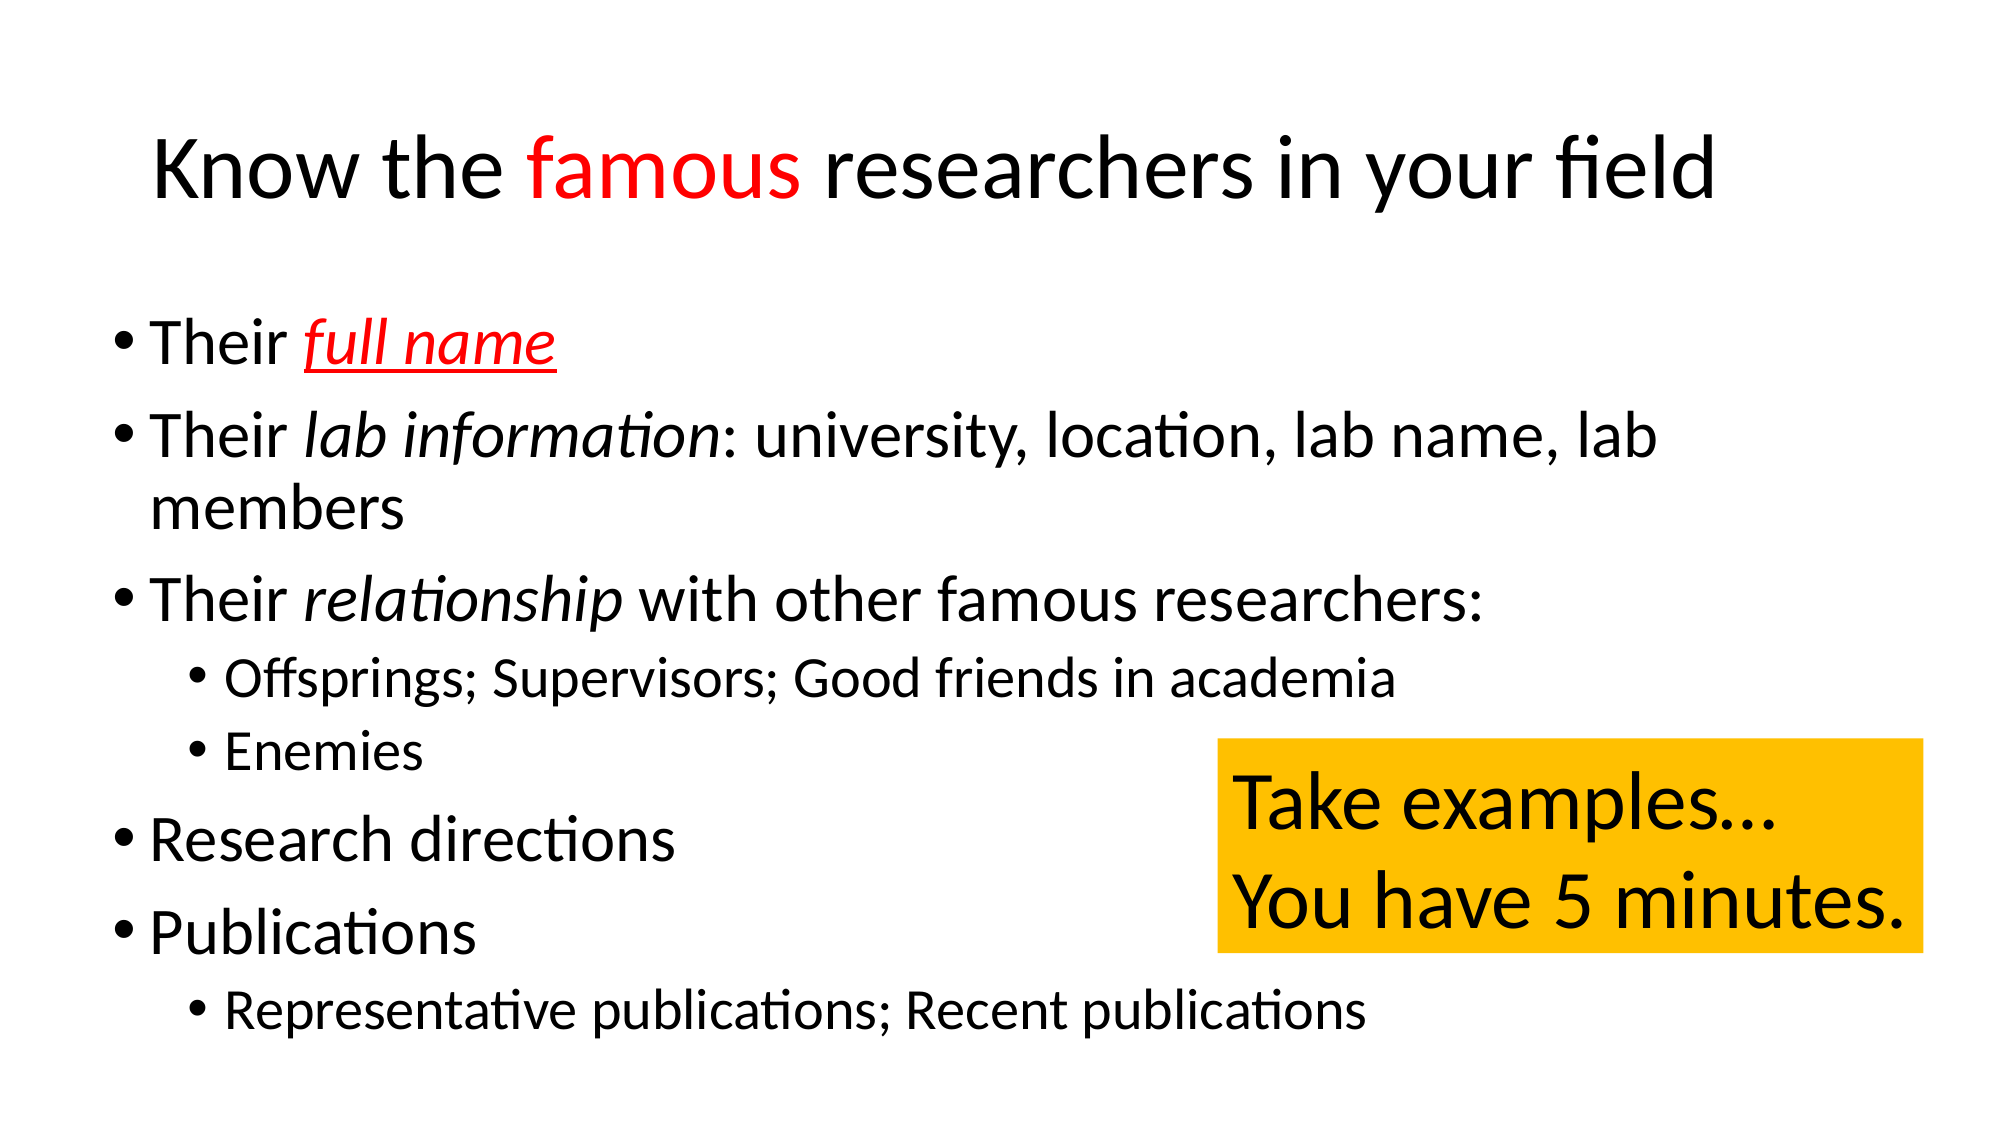

# Know the famous researchers in your field
Their full name
Their lab information: university, location, lab name, lab members
Their relationship with other famous researchers:
Offsprings; Supervisors; Good friends in academia
Enemies
Research directions
Publications
Representative publications; Recent publications
Take examples…
You have 5 minutes.